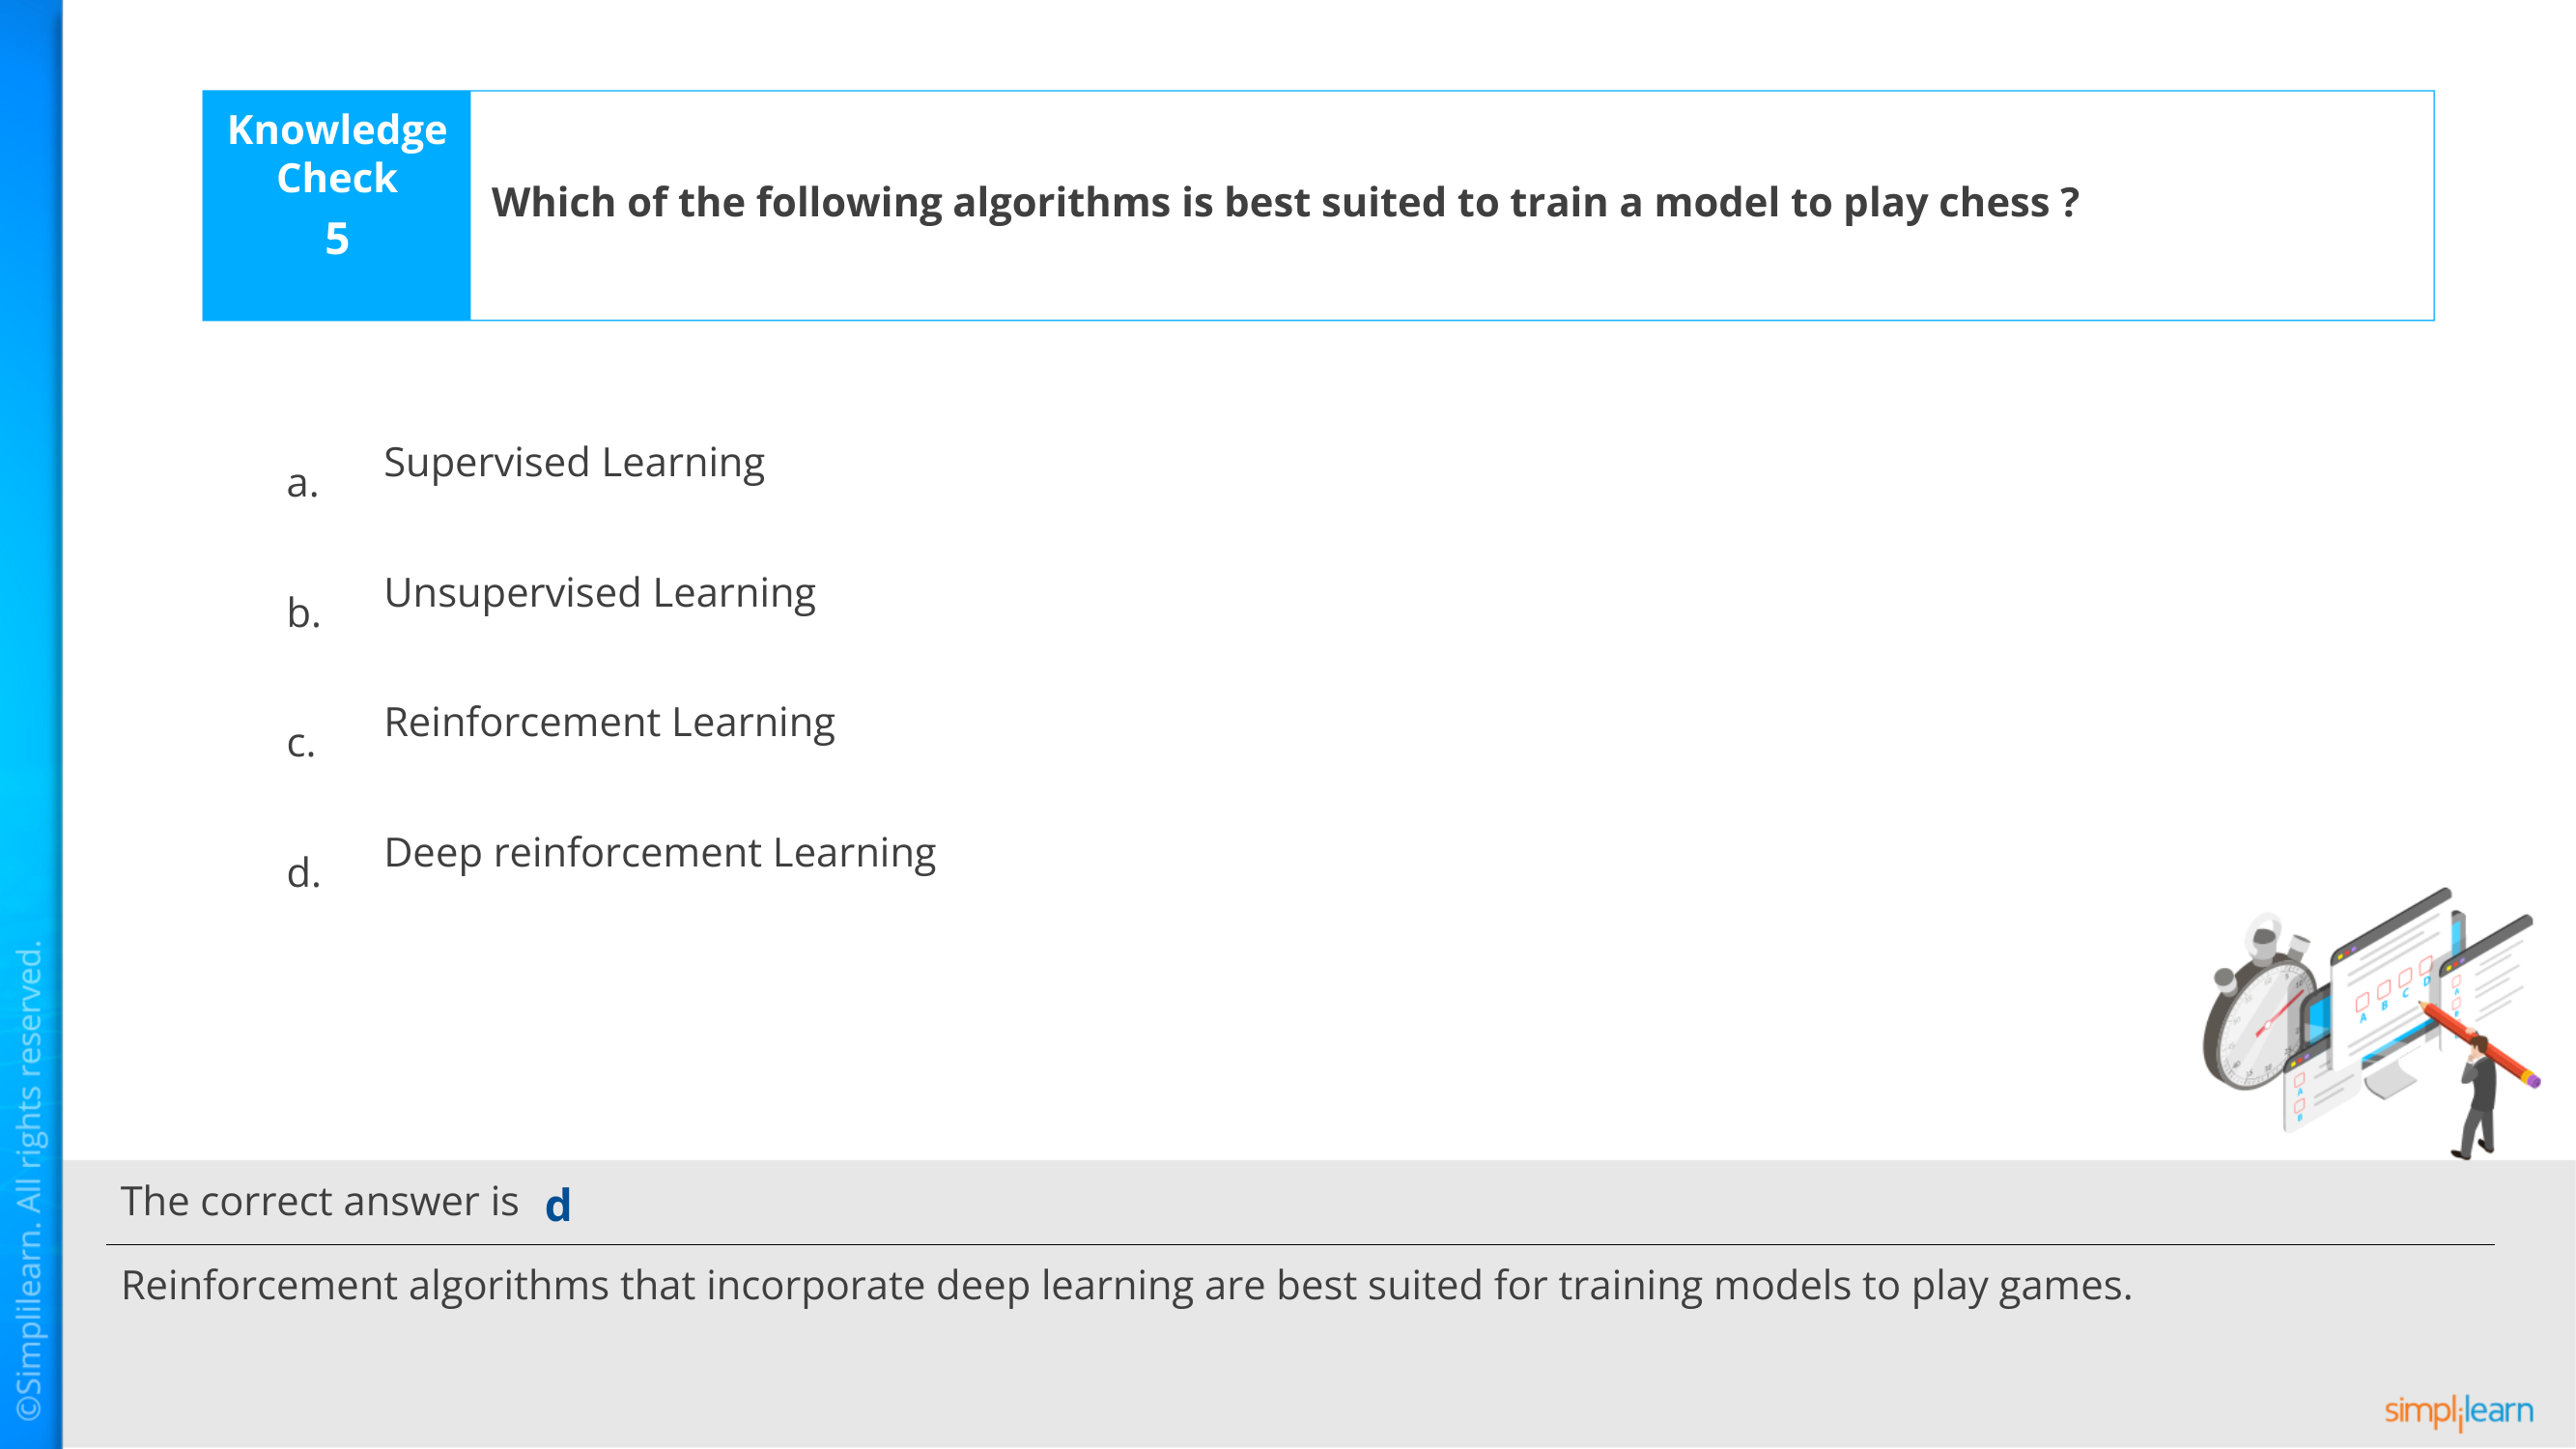

Which of the following algorithms is best suited to train a model to play chess ?
5
Supervised Learning

Unsupervised Learning

Reinforcement Learning

Deep reinforcement Learning

d
Reinforcement algorithms that incorporate deep learning are best suited for training models to play games.